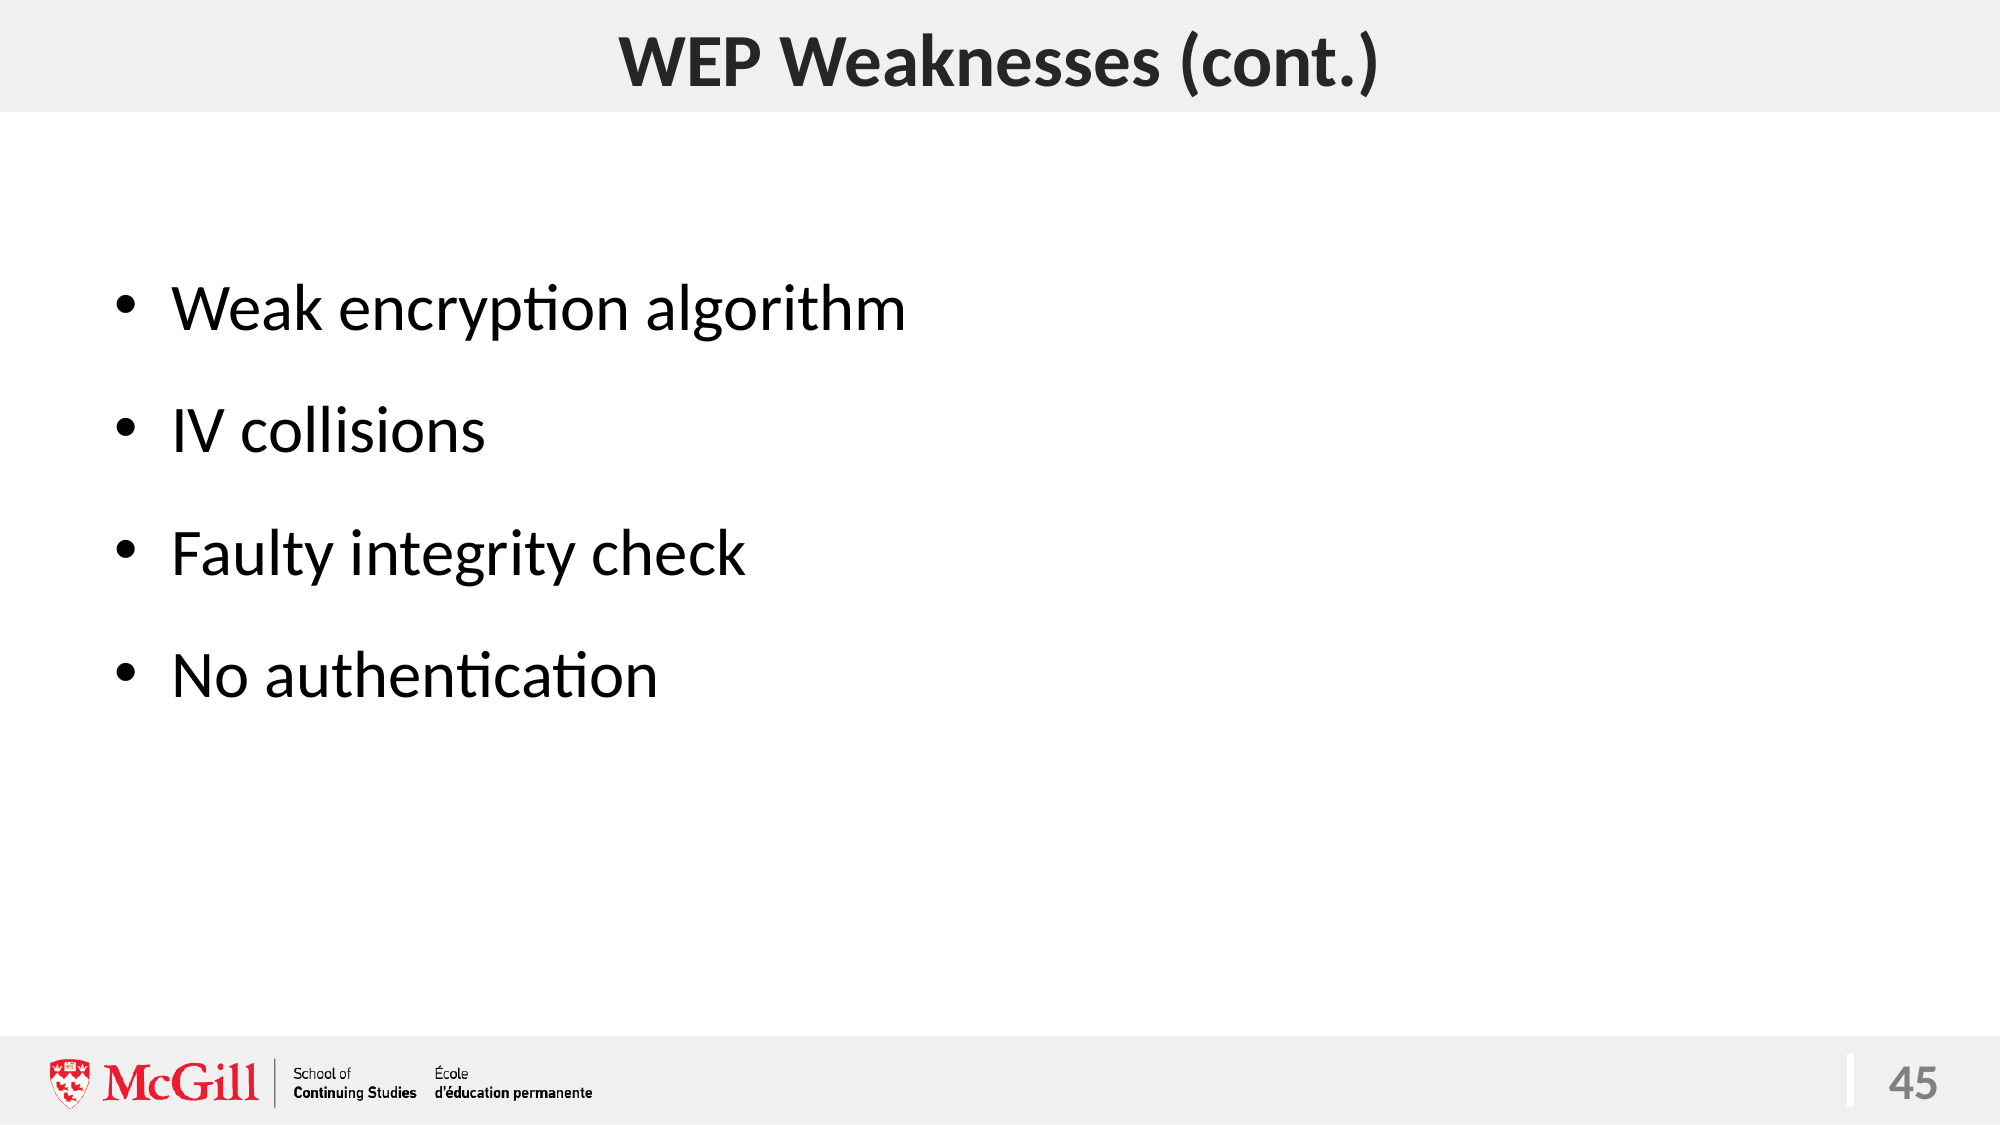

# WEP Weaknesses (cont.)
45

Weak encryption algorithm

IV collisions

Faulty integrity check

No authentication